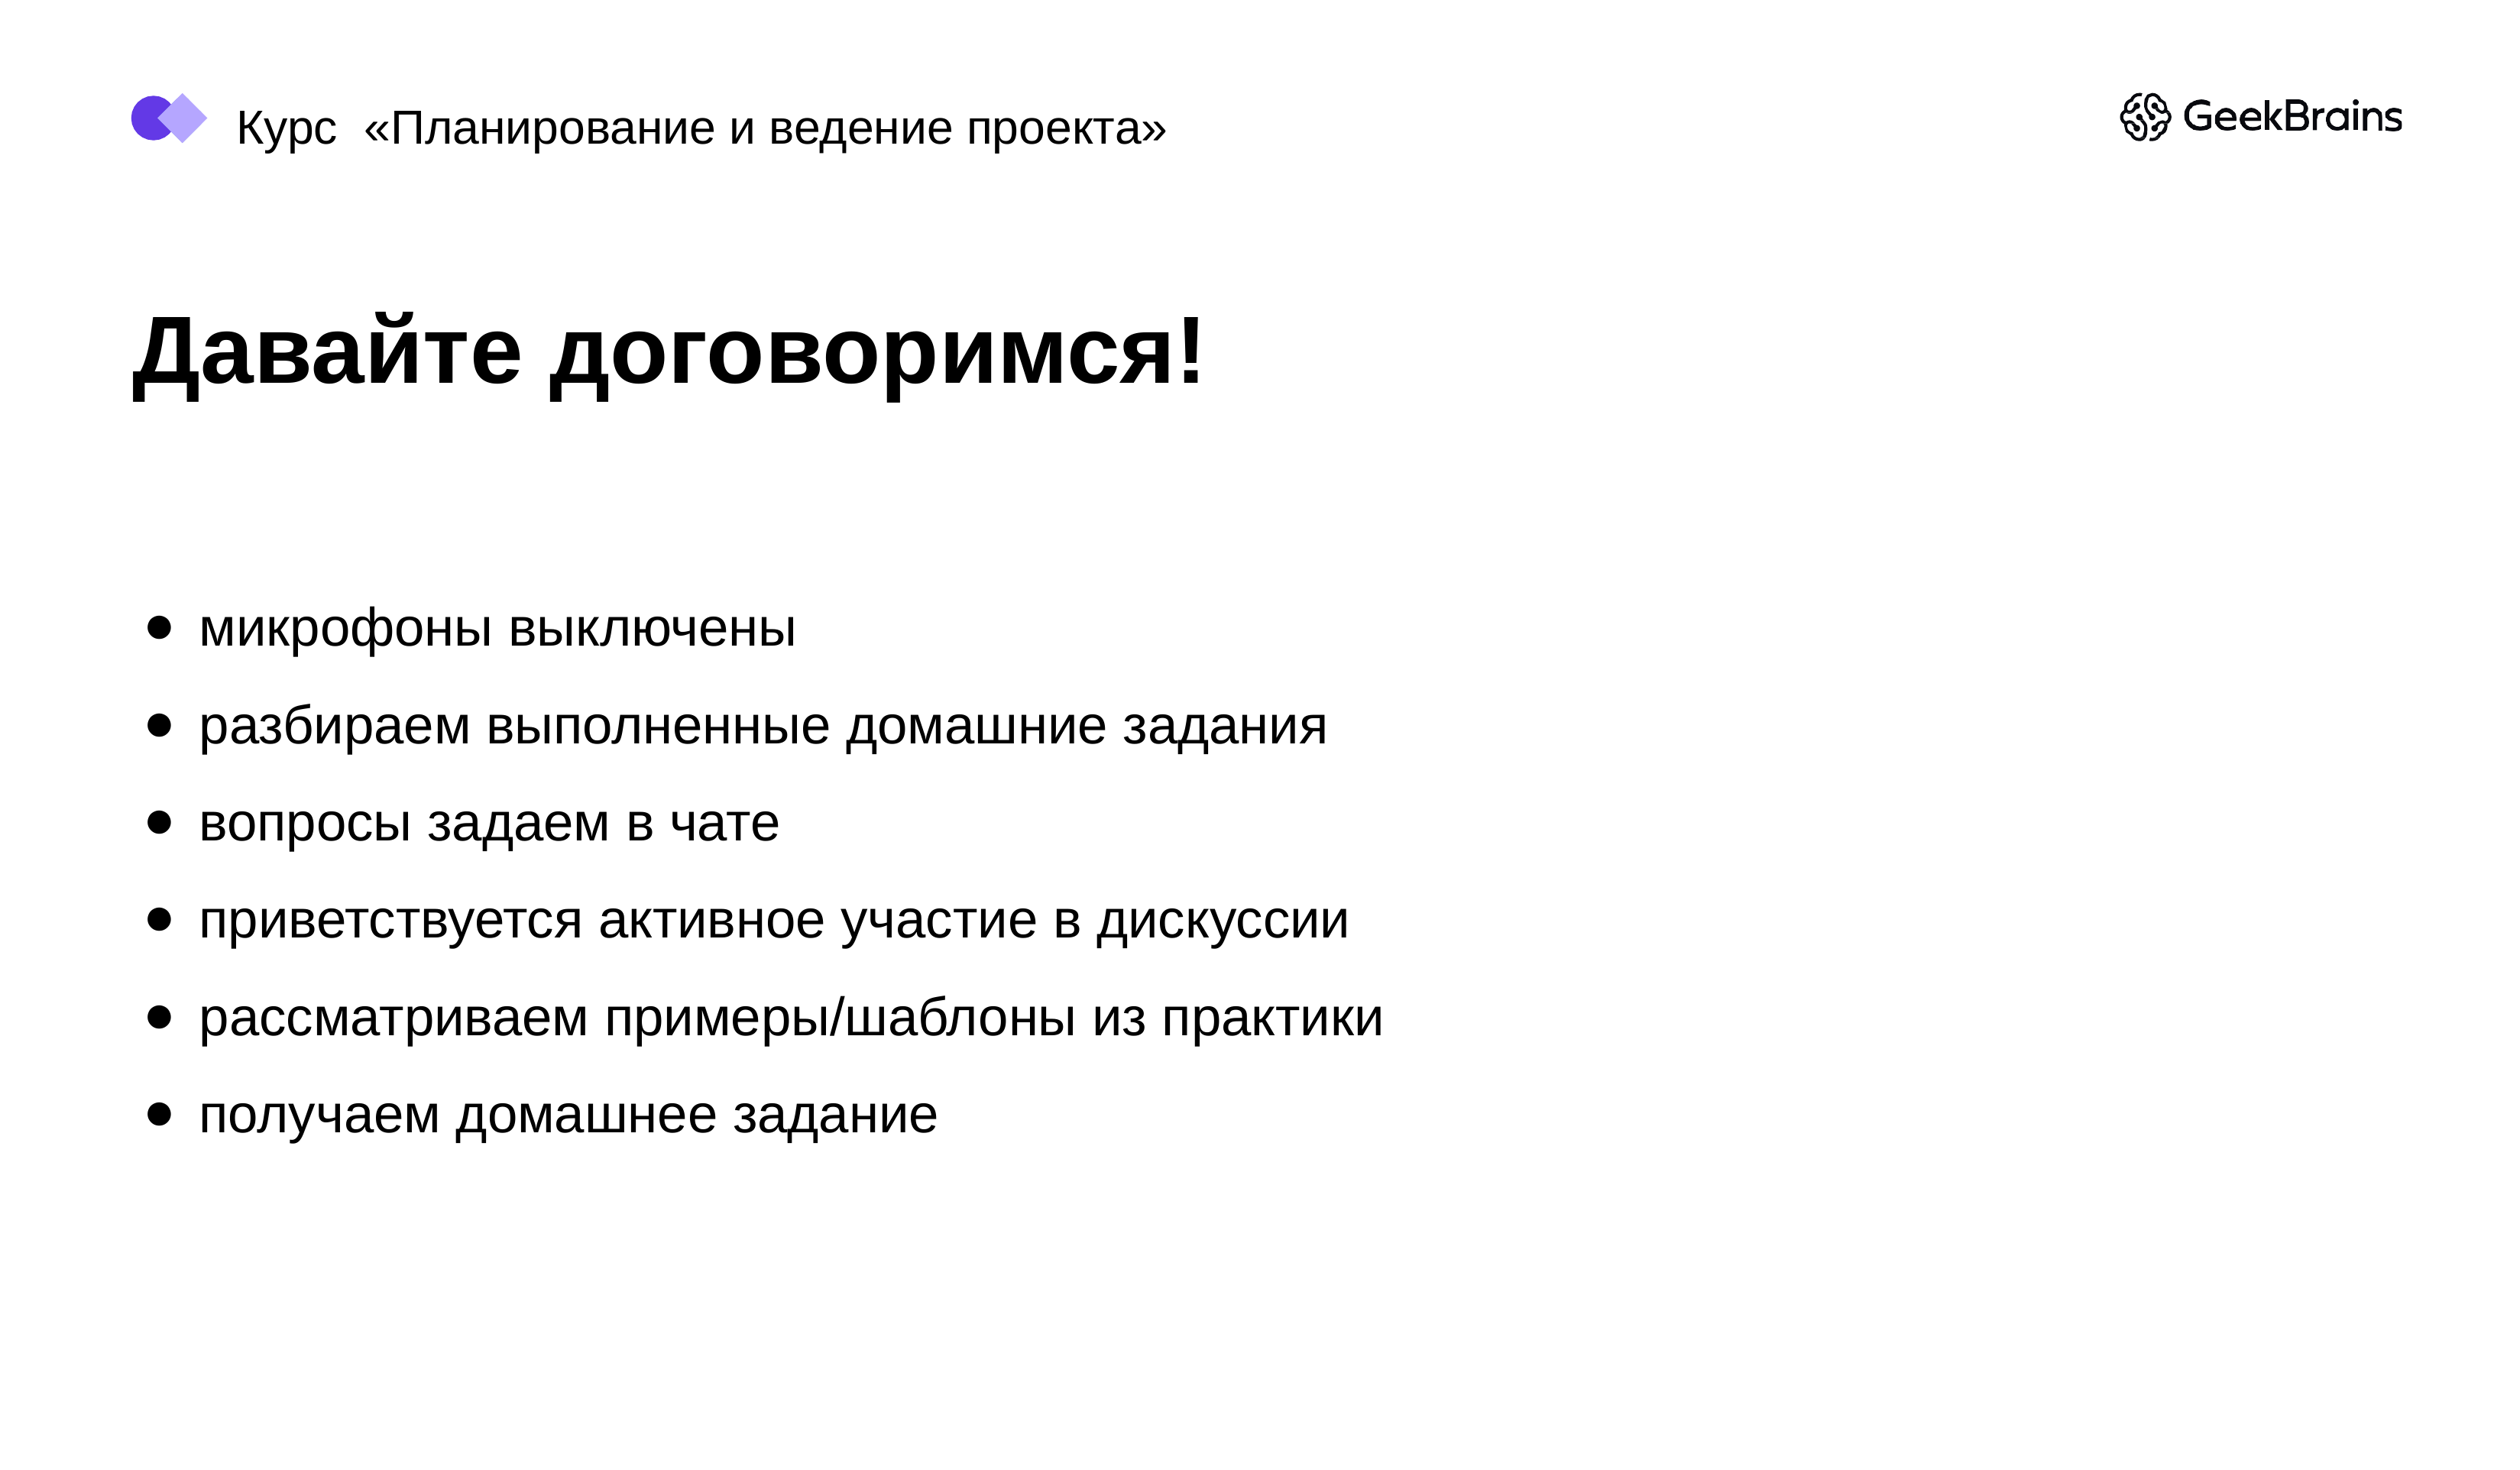

Курс  «Планирование и ведение проекта»

# Давайте договоримся!

микрофоны выключены
разбираем выполненные домашние задания
вопросы задаем в чате
приветствуется активное участие в дискуссии
рассматриваем примеры/шаблоны из практики
получаем домашнее задание